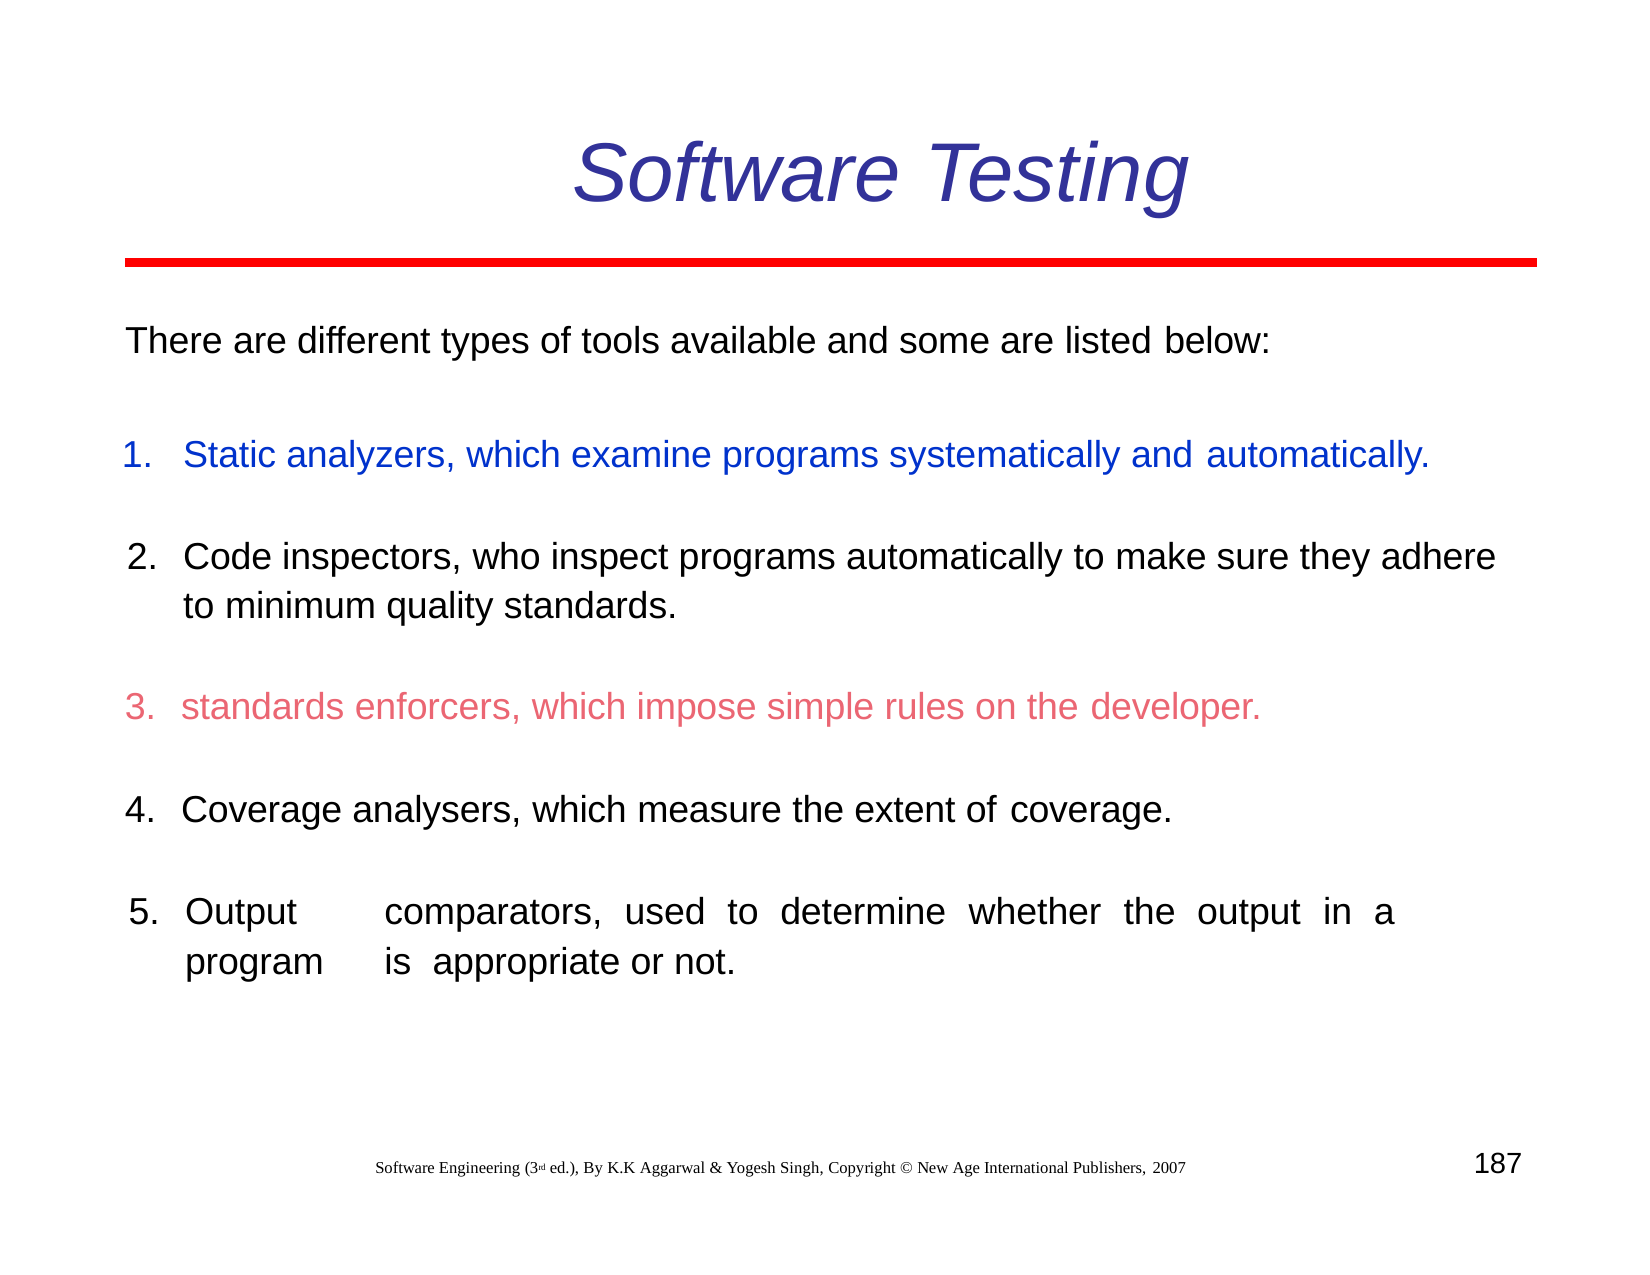

# Software Testing

There are different types of tools available and some are listed below:

Static analyzers, which examine programs systematically and automatically.

Code inspectors, who inspect programs automatically to make sure they adhere  to minimum quality standards.

standards enforcers, which impose simple rules on the developer.

Coverage analysers, which measure the extent of coverage.

Output	comparators,	used	to	determine	whether	the	output	in	a	program	is  appropriate or not.
187
Software Engineering (3rd  ed.), By K.K Aggarwal & Yogesh Singh, Copyright © New Age International Publishers, 2007